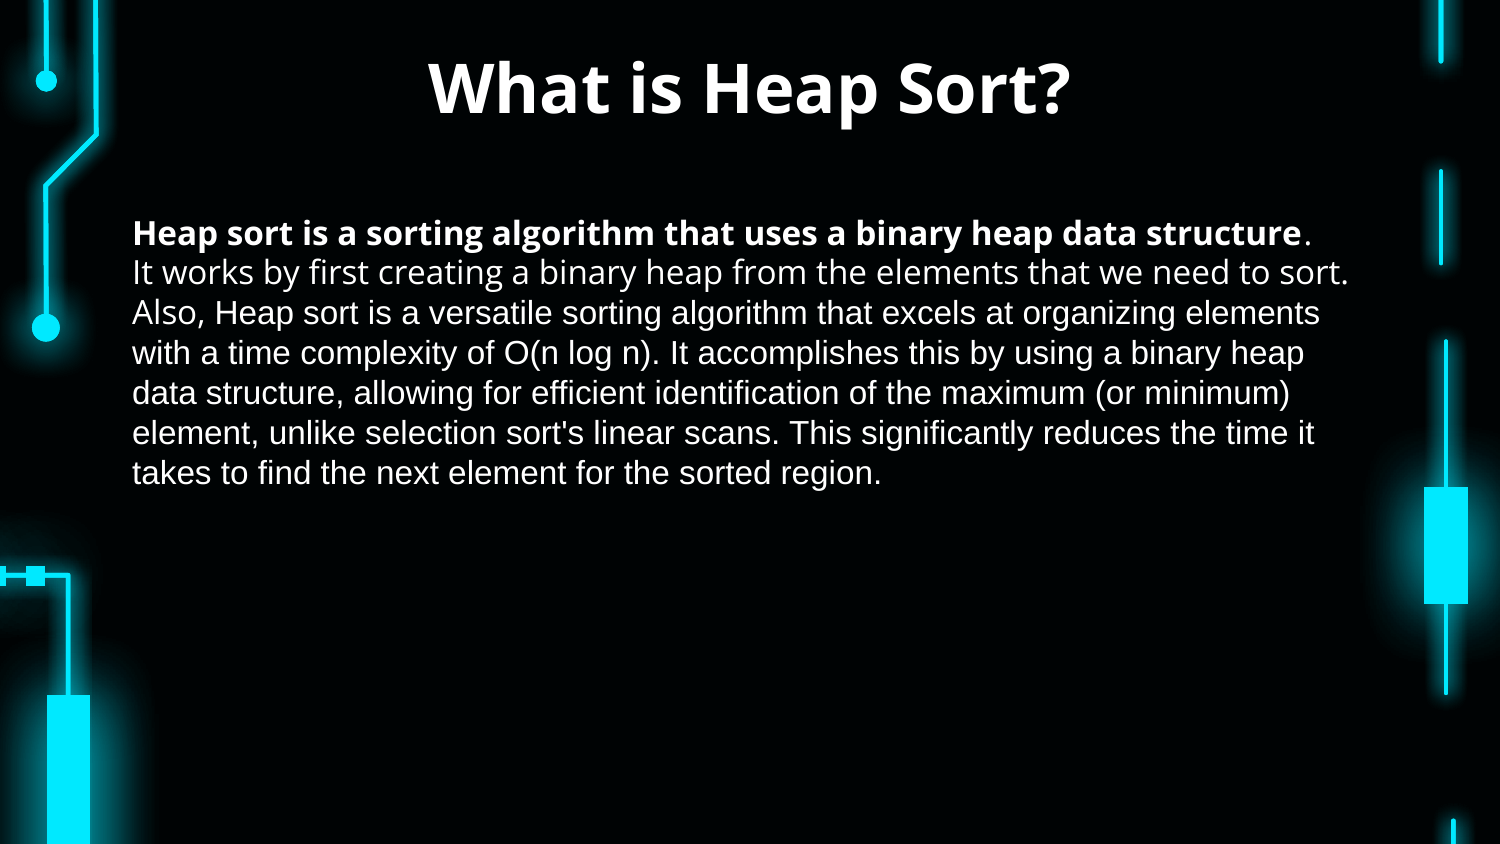

# What is Heap Sort?
Heap sort is a sorting algorithm that uses a binary heap data structure. It works by first creating a binary heap from the elements that we need to sort. Also, Heap sort is a versatile sorting algorithm that excels at organizing elements with a time complexity of O(n log n). It accomplishes this by using a binary heap data structure, allowing for efficient identification of the maximum (or minimum) element, unlike selection sort's linear scans. This significantly reduces the time it takes to find the next element for the sorted region.